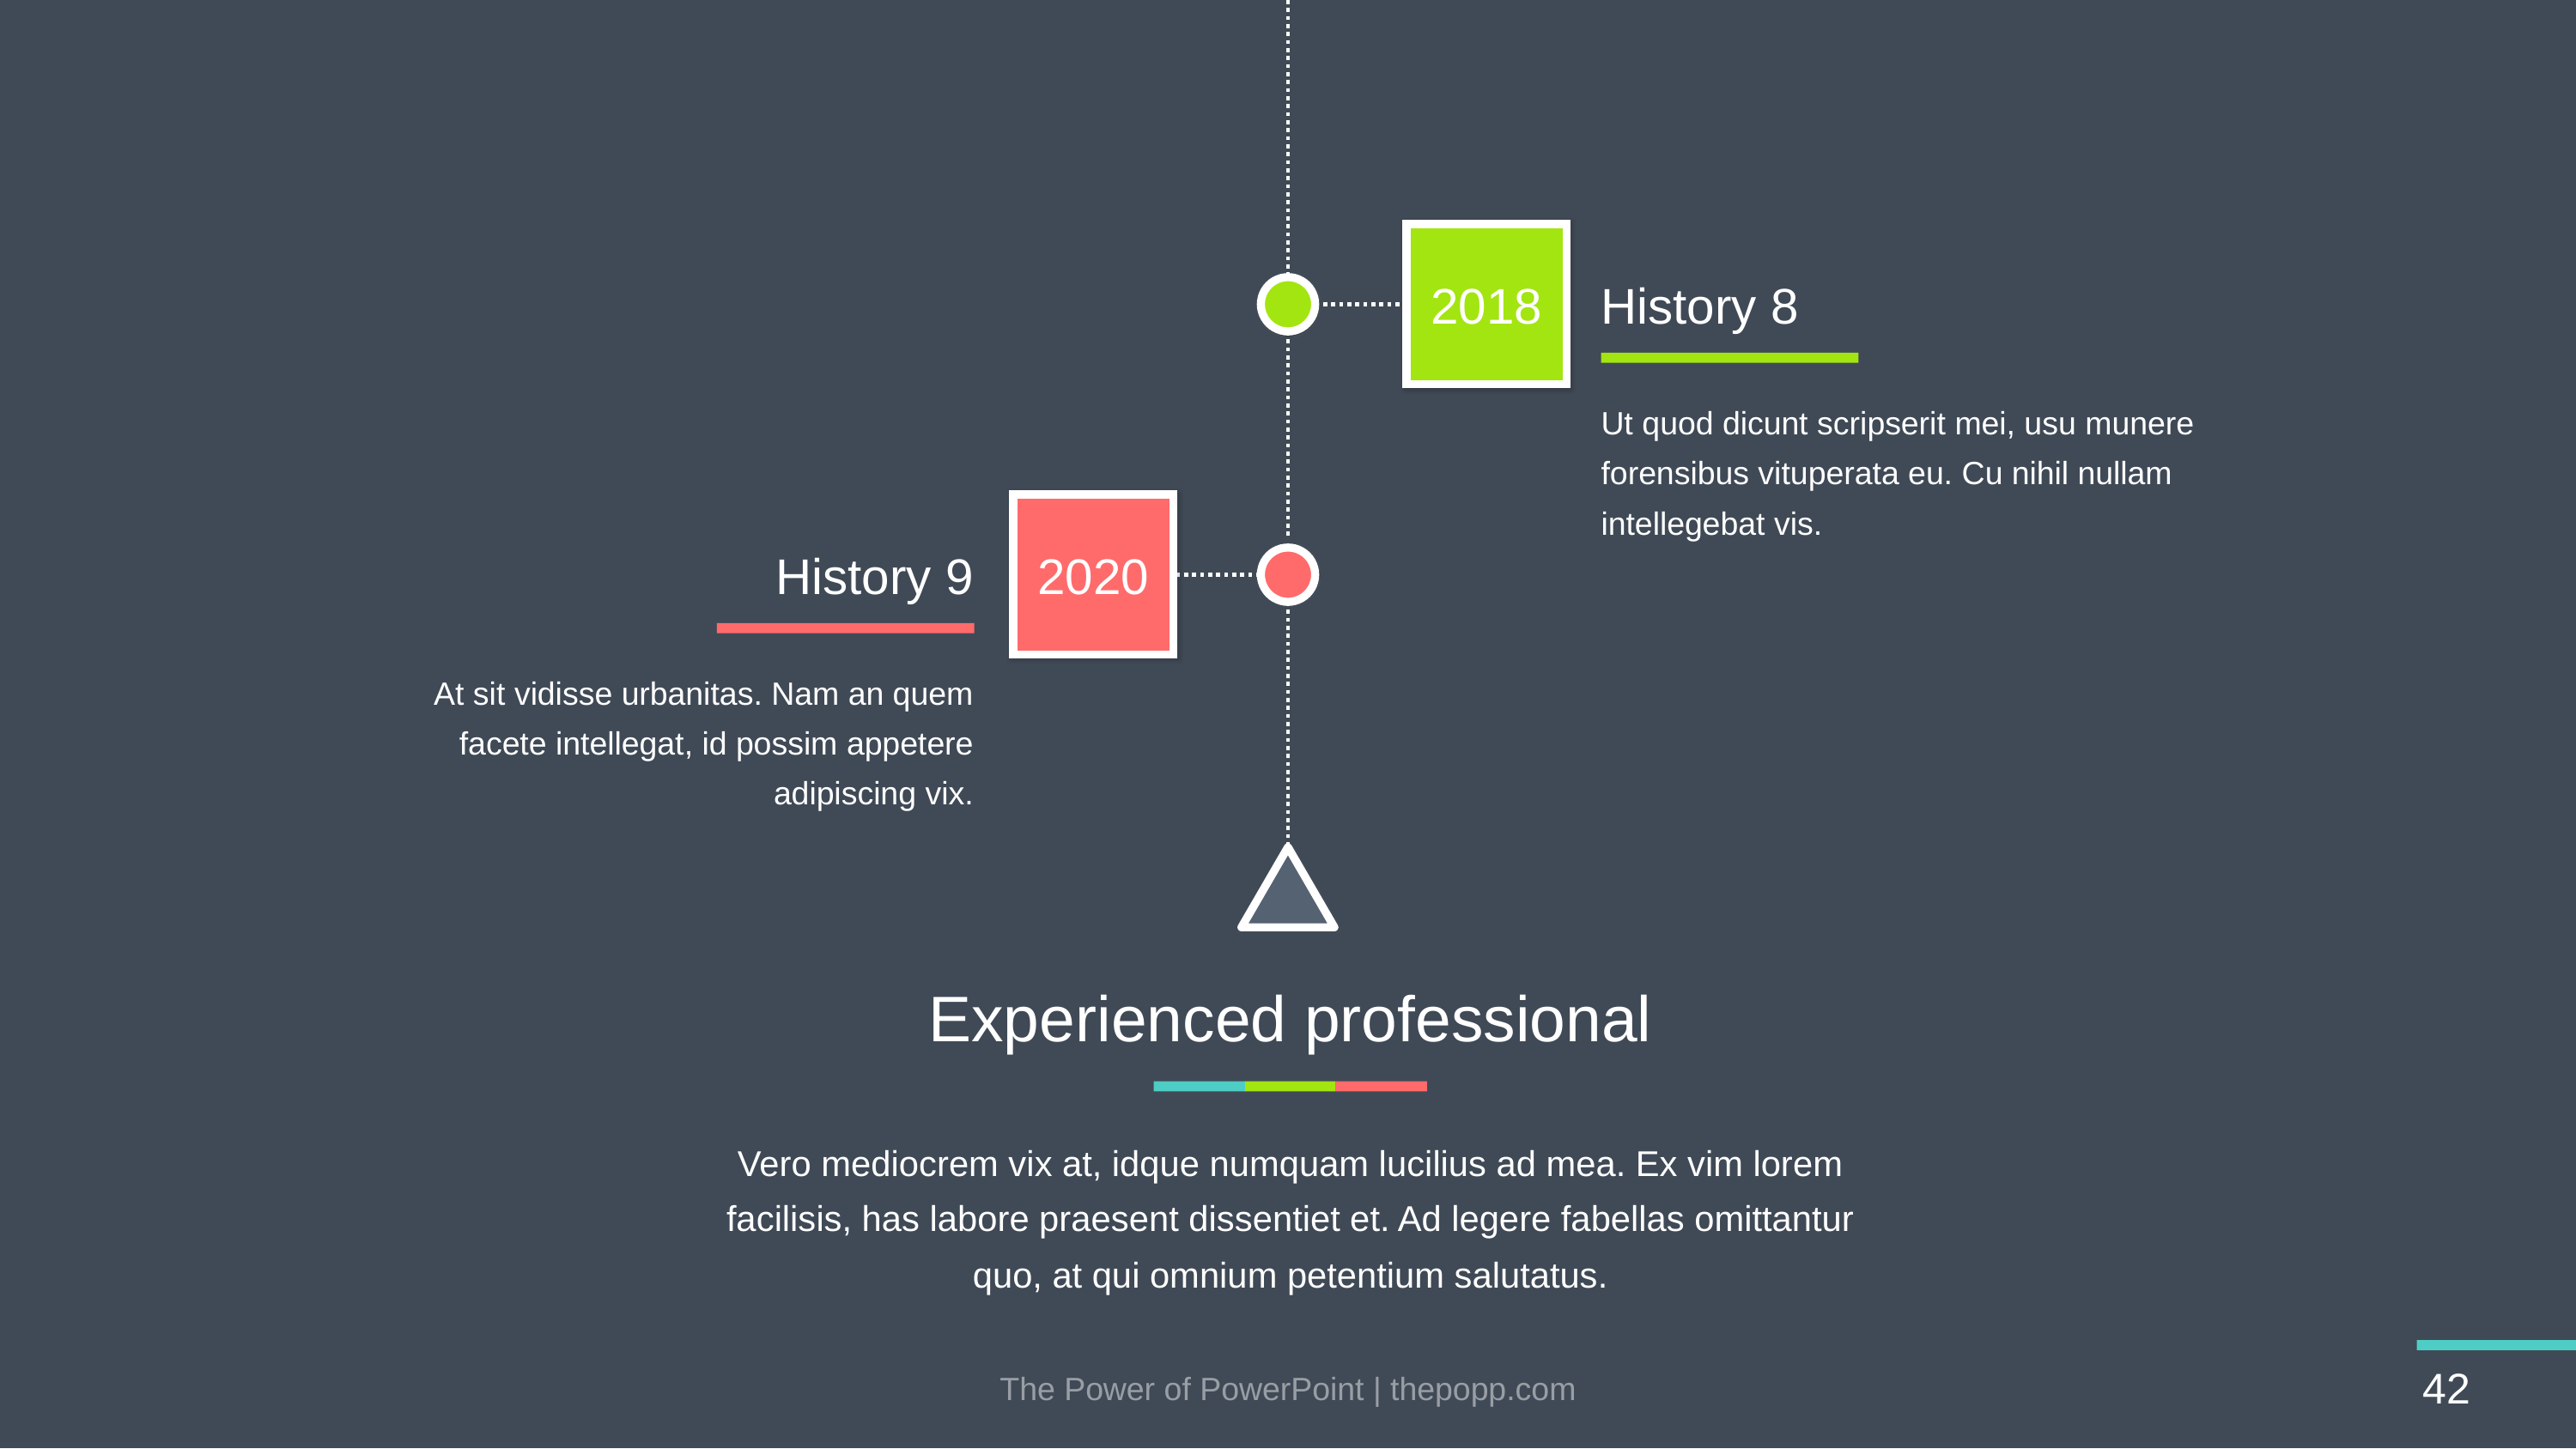

2018
History 8
Ut quod dicunt scripserit mei, usu munere forensibus vituperata eu. Cu nihil nullam intellegebat vis.
History 9
2020
At sit vidisse urbanitas. Nam an quem facete intellegat, id possim appetere adipiscing vix.
Experienced professional
Vero mediocrem vix at, idque numquam lucilius ad mea. Ex vim lorem facilisis, has labore praesent dissentiet et. Ad legere fabellas omittantur quo, at qui omnium petentium salutatus.
The Power of PowerPoint | thepopp.com
42